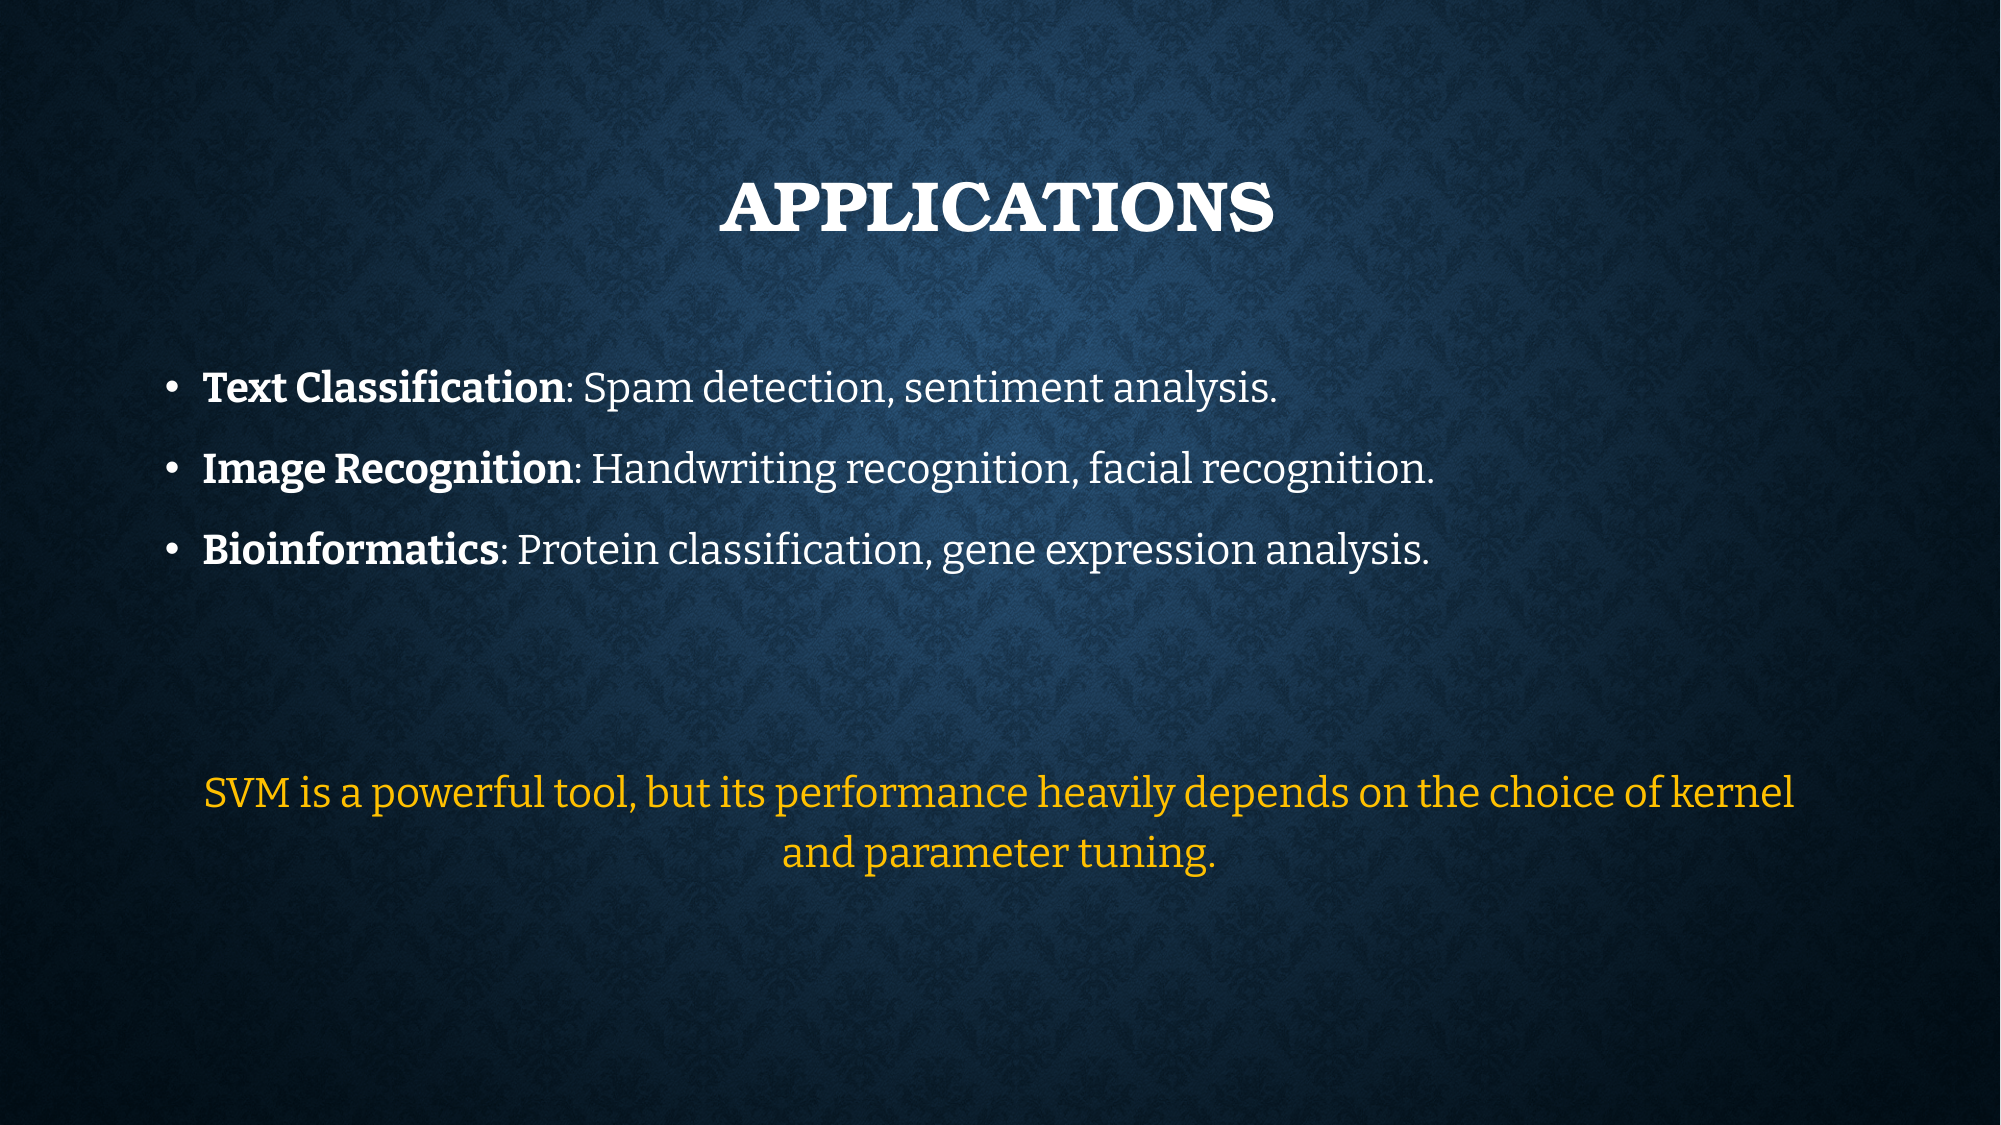

# Applications
Text Classification: Spam detection, sentiment analysis.
Image Recognition: Handwriting recognition, facial recognition.
Bioinformatics: Protein classification, gene expression analysis.

SVM is a powerful tool, but its performance heavily depends on the choice of kernel and parameter tuning.